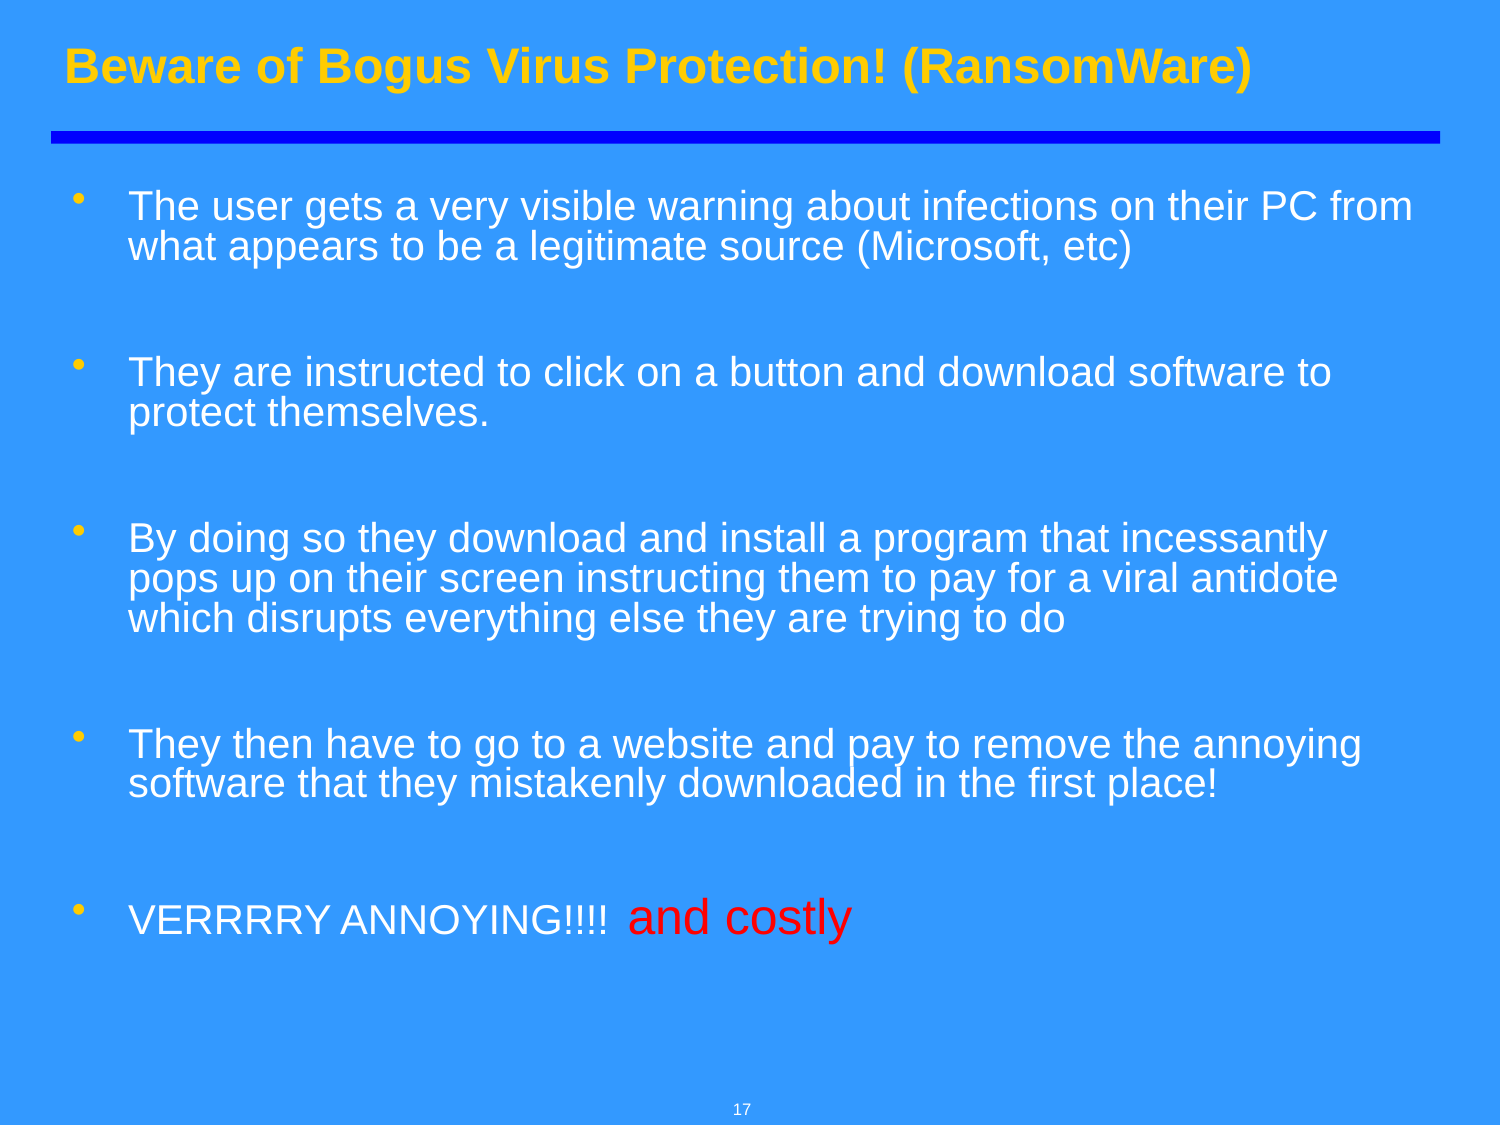

# Beware of Bogus Virus Protection! (RansomWare)
The user gets a very visible warning about infections on their PC from what appears to be a legitimate source (Microsoft, etc)

They are instructed to click on a button and download software to protect themselves.

By doing so they download and install a program that incessantly pops up on their screen instructing them to pay for a viral antidote which disrupts everything else they are trying to do

They then have to go to a website and pay to remove the annoying software that they mistakenly downloaded in the first place!

VERRRRY ANNOYING!!!!  and costly
17